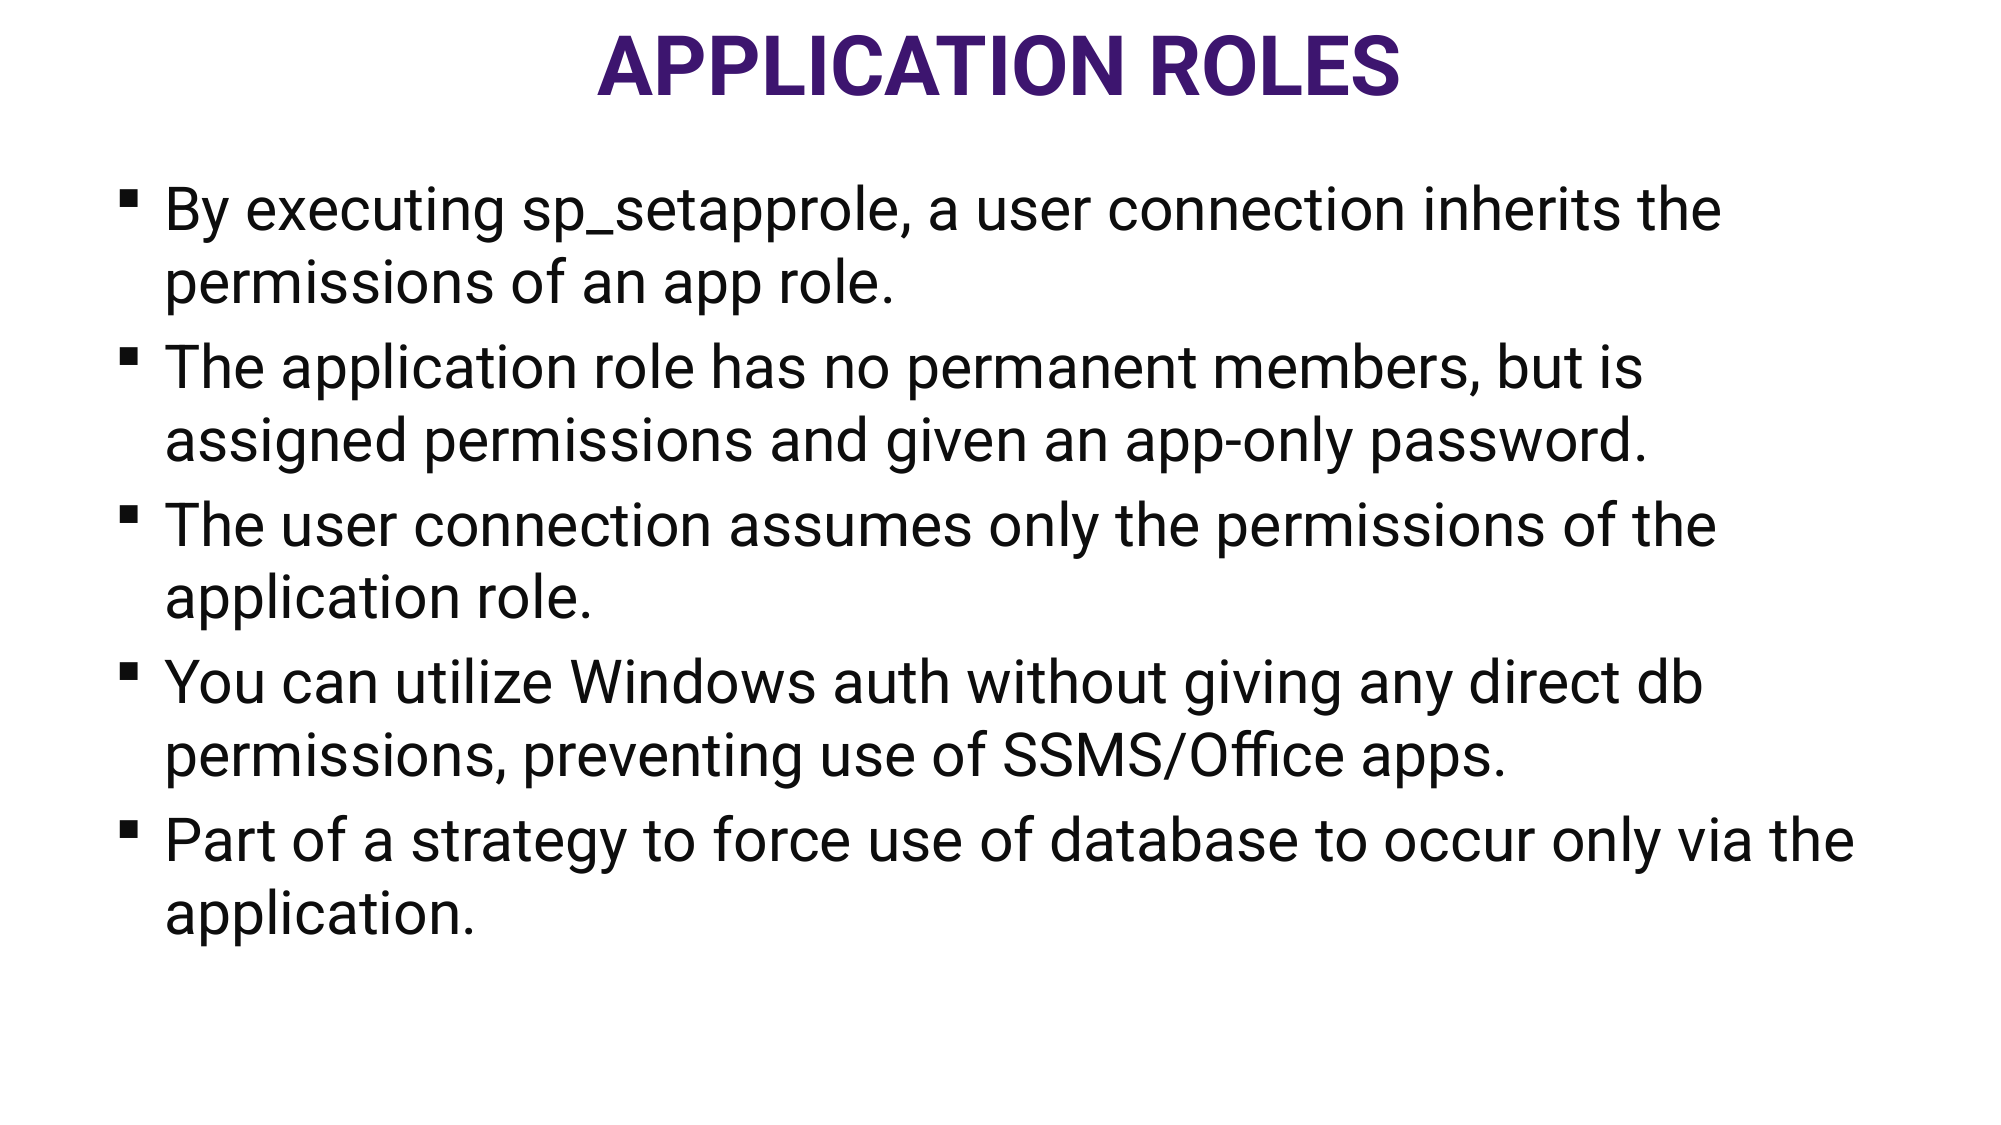

# Application roles
By executing sp_setapprole, a user connection inherits the permissions of an app role.
The application role has no permanent members, but is assigned permissions and given an app-only password.
The user connection assumes only the permissions of the application role.
You can utilize Windows auth without giving any direct db permissions, preventing use of SSMS/Office apps.
Part of a strategy to force use of database to occur only via the application.